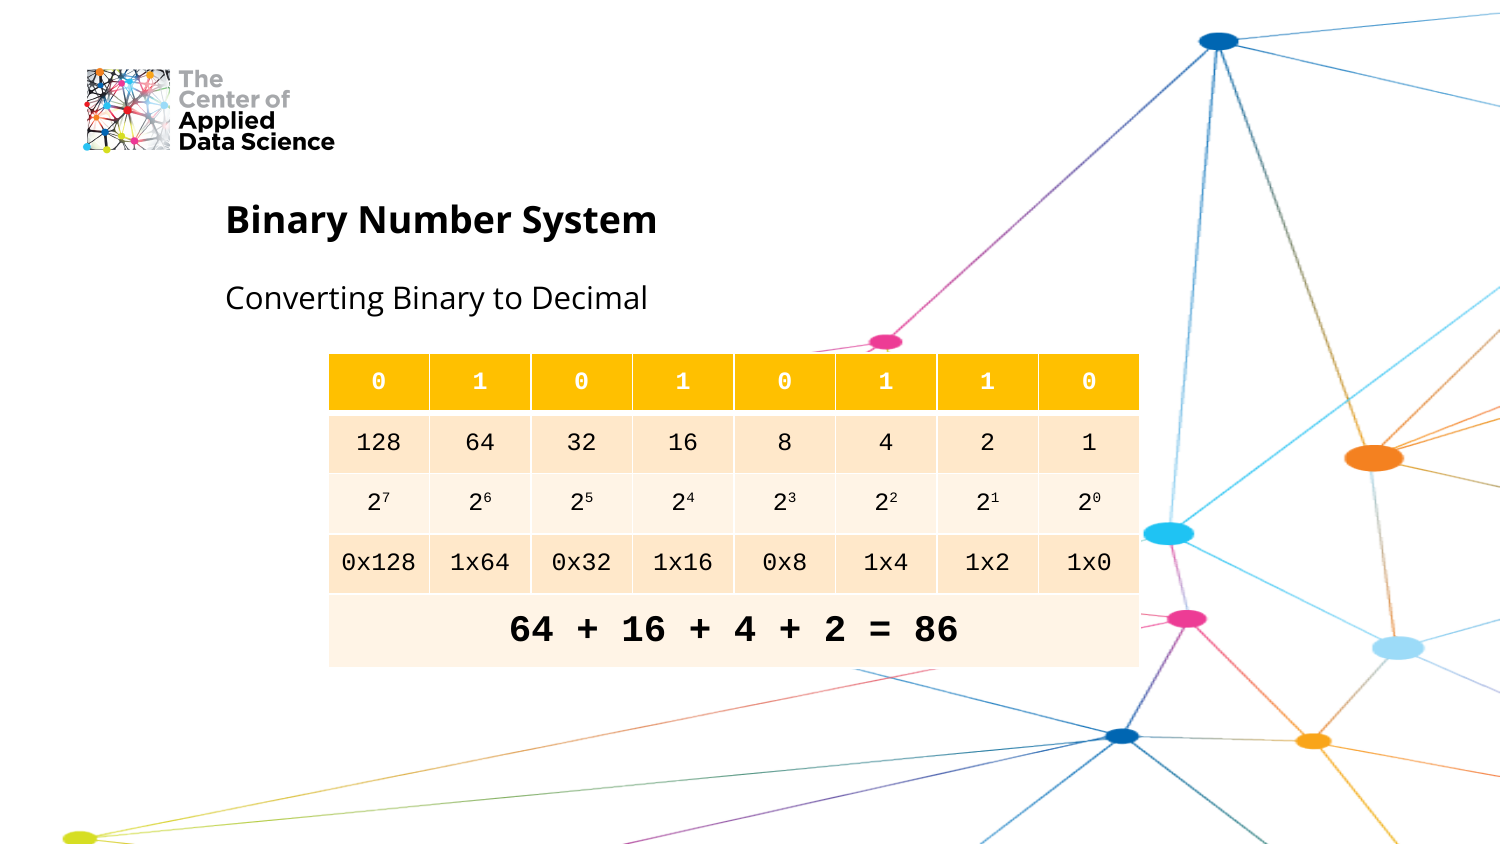

‌Binary Number System

Converting Binary to Decimal
| 0 | 1 | 0 | 1 | 0 | 1 | 1 | 0 |
| --- | --- | --- | --- | --- | --- | --- | --- |
| 128 | 64 | 32 | 16 | 8 | 4 | 2 | 1 |
| 27 | 26 | 25 | 24 | 23 | 22 | 21 | 20 |
| 0x128 | 1x64 | 0x32 | 1x16 | 0x8 | 1x4 | 1x2 | 1x0 |
| 64 + 16 + 4 + 2 = 86 |  |  |  |  |  |  |  |